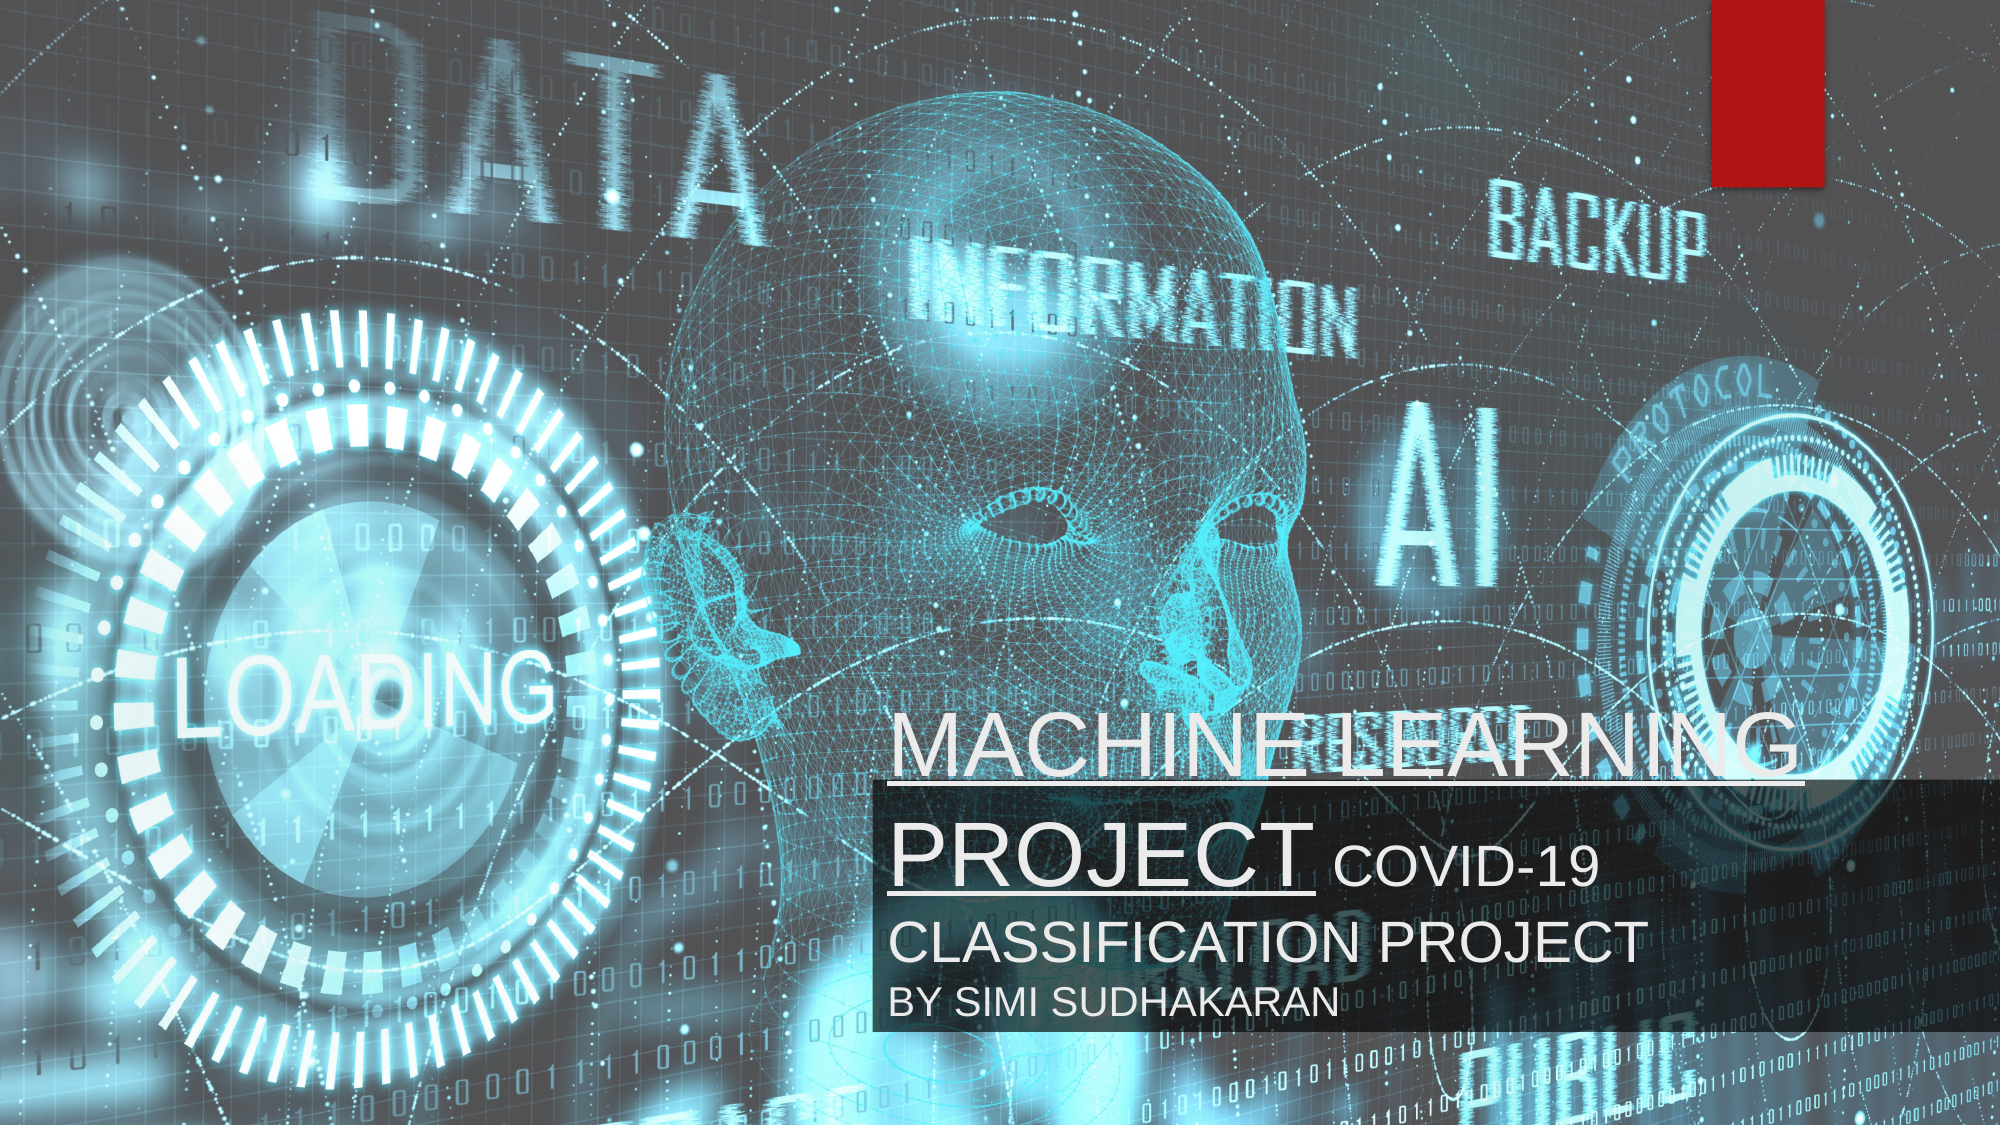

# MACHINE LEARNING PROJECT COVID-19 CLASSIFICATION PROJECT BY SIMI SUDHAKARAN